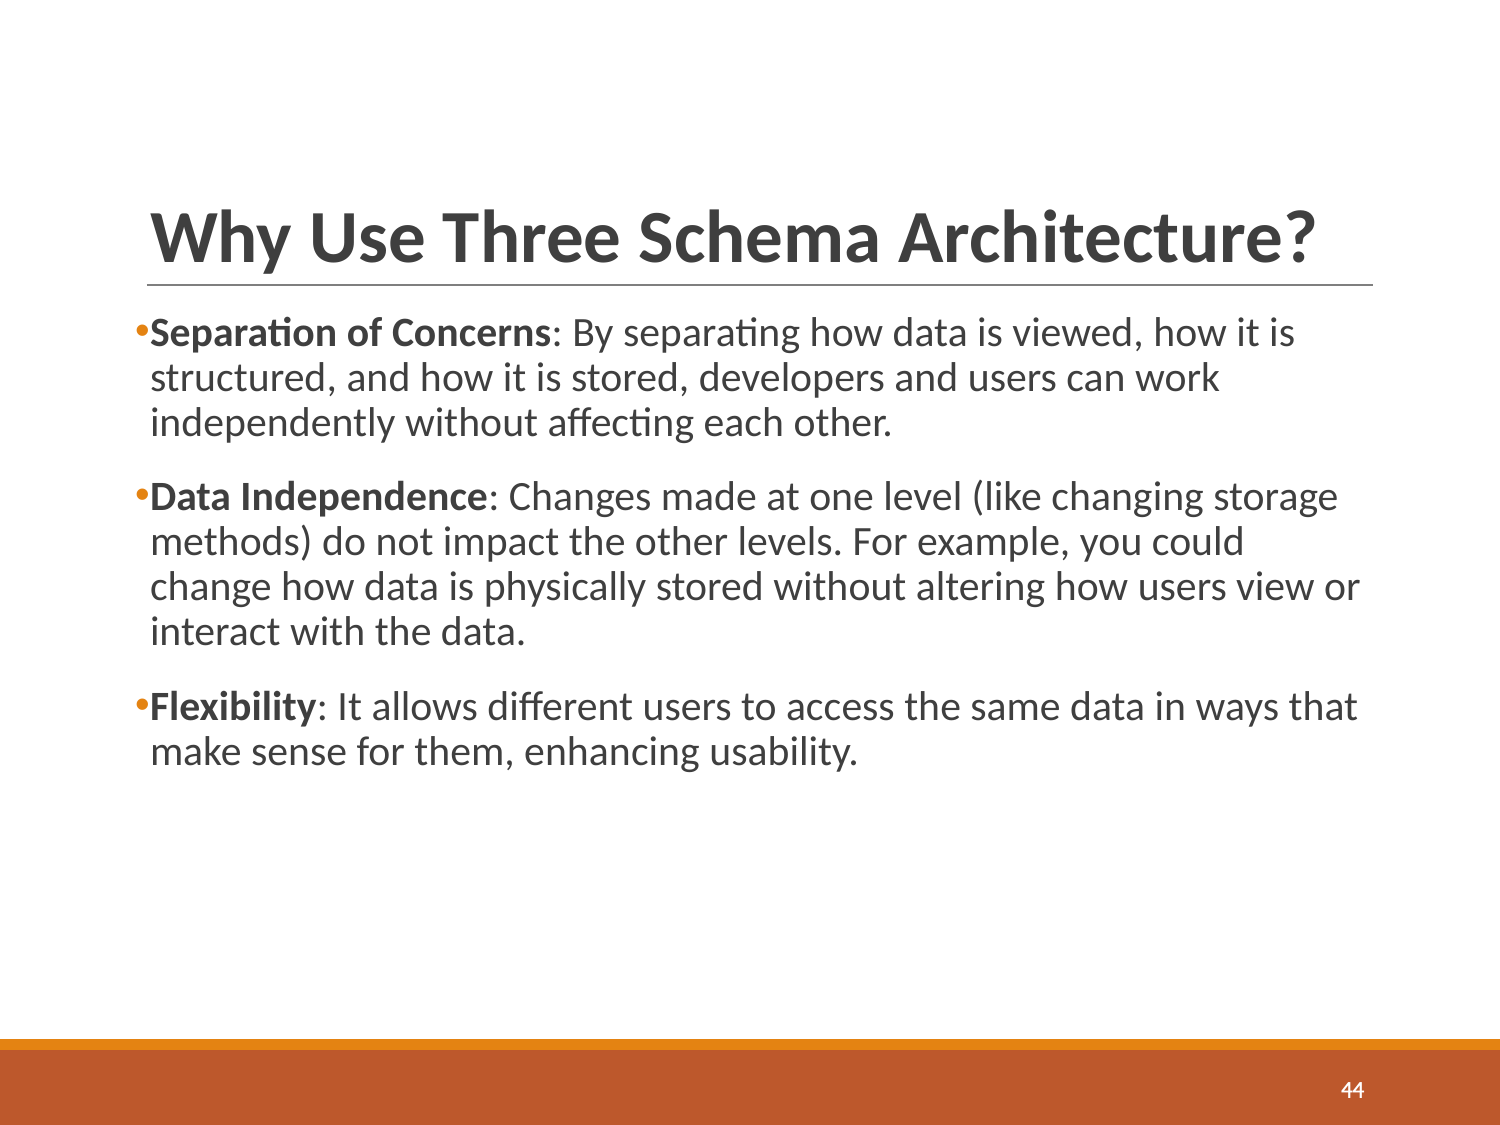

# Why Use Three Schema Architecture?
Separation of Concerns: By separating how data is viewed, how it is structured, and how it is stored, developers and users can work independently without affecting each other.
Data Independence: Changes made at one level (like changing storage methods) do not impact the other levels. For example, you could change how data is physically stored without altering how users view or interact with the data.
Flexibility: It allows different users to access the same data in ways that make sense for them, enhancing usability.

44